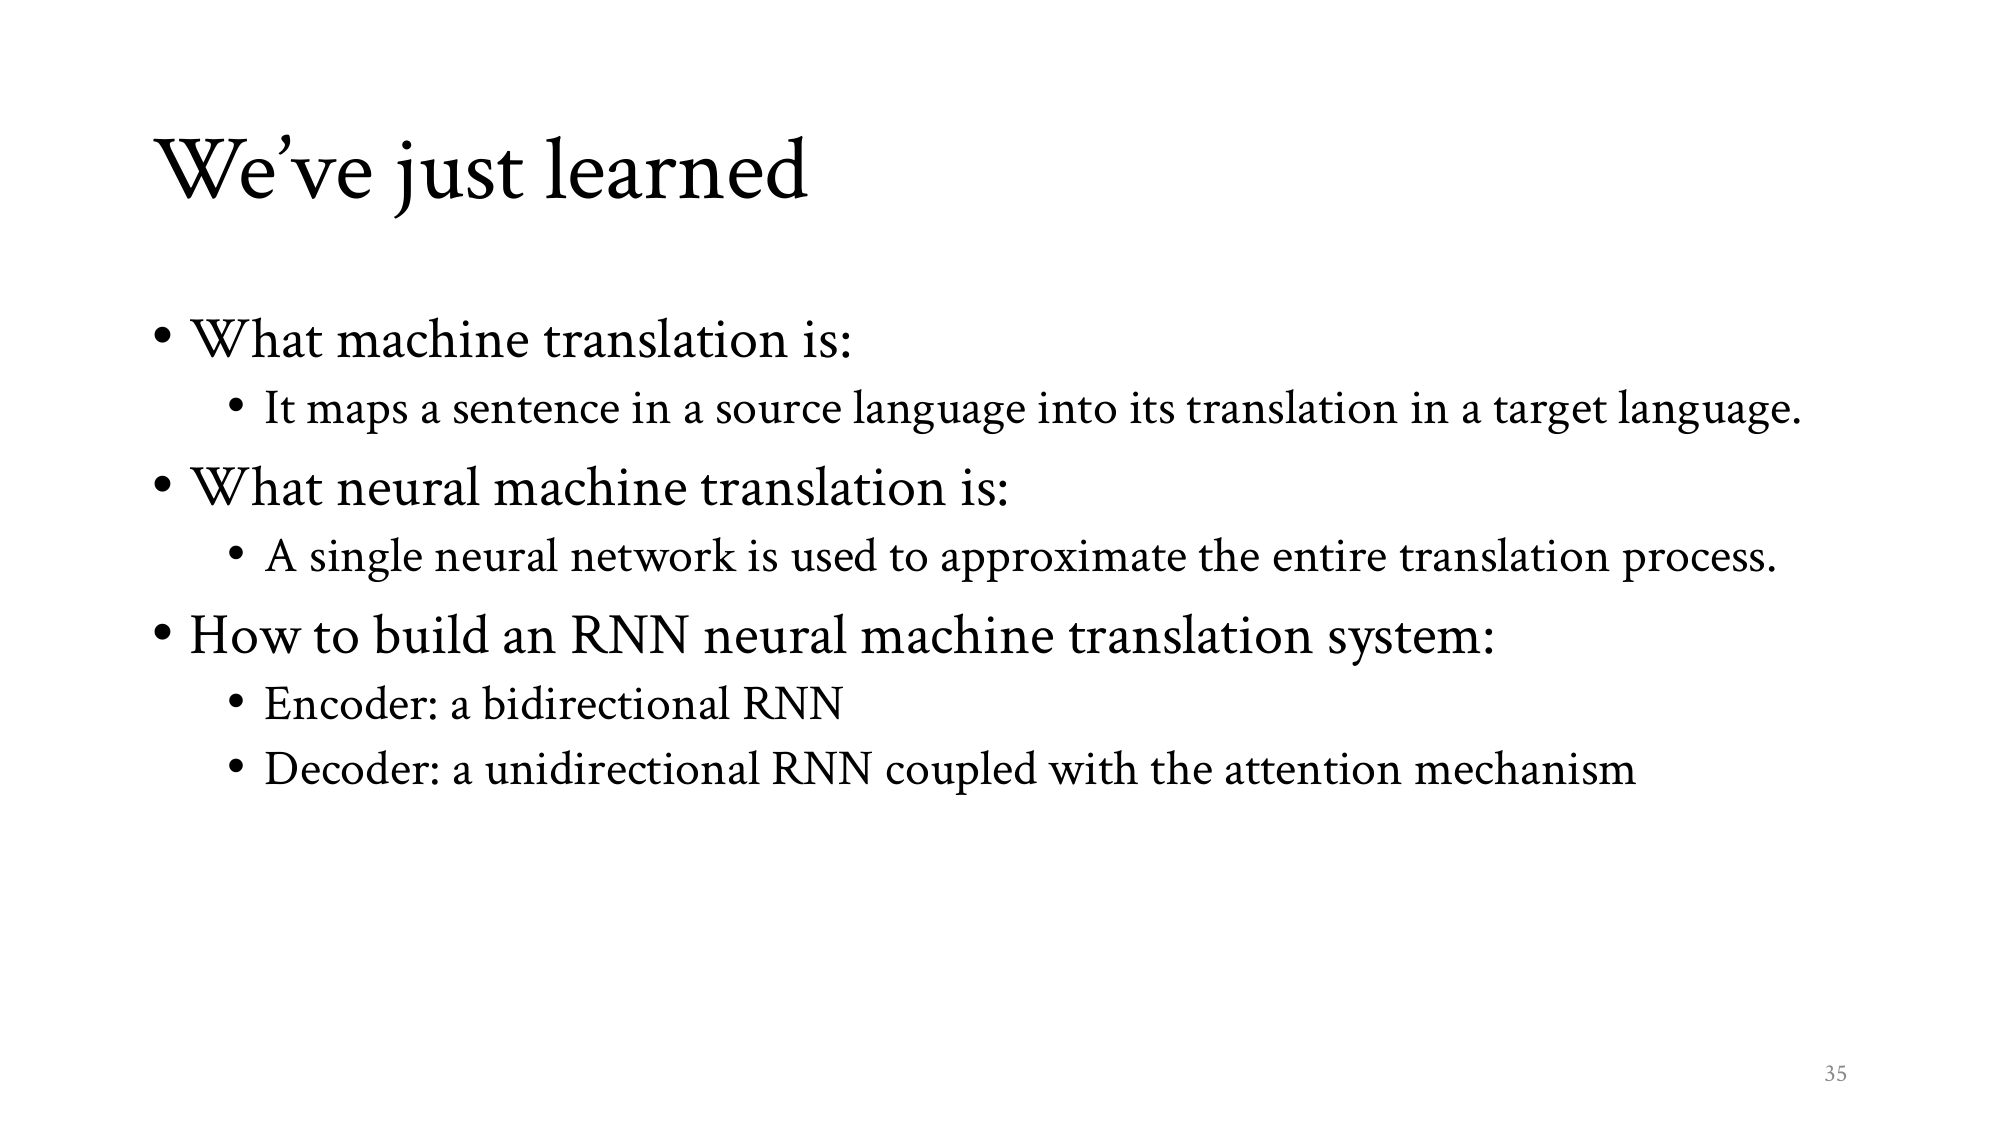

# We’ve just learned
What machine translation is:
It maps a sentence in a source language into its translation in a target language.
What neural machine translation is:
A single neural network is used to approximate the entire translation process.
How to build an RNN neural machine translation system:
Encoder: a bidirectional RNN
Decoder: a unidirectional RNN coupled with the attention mechanism

35